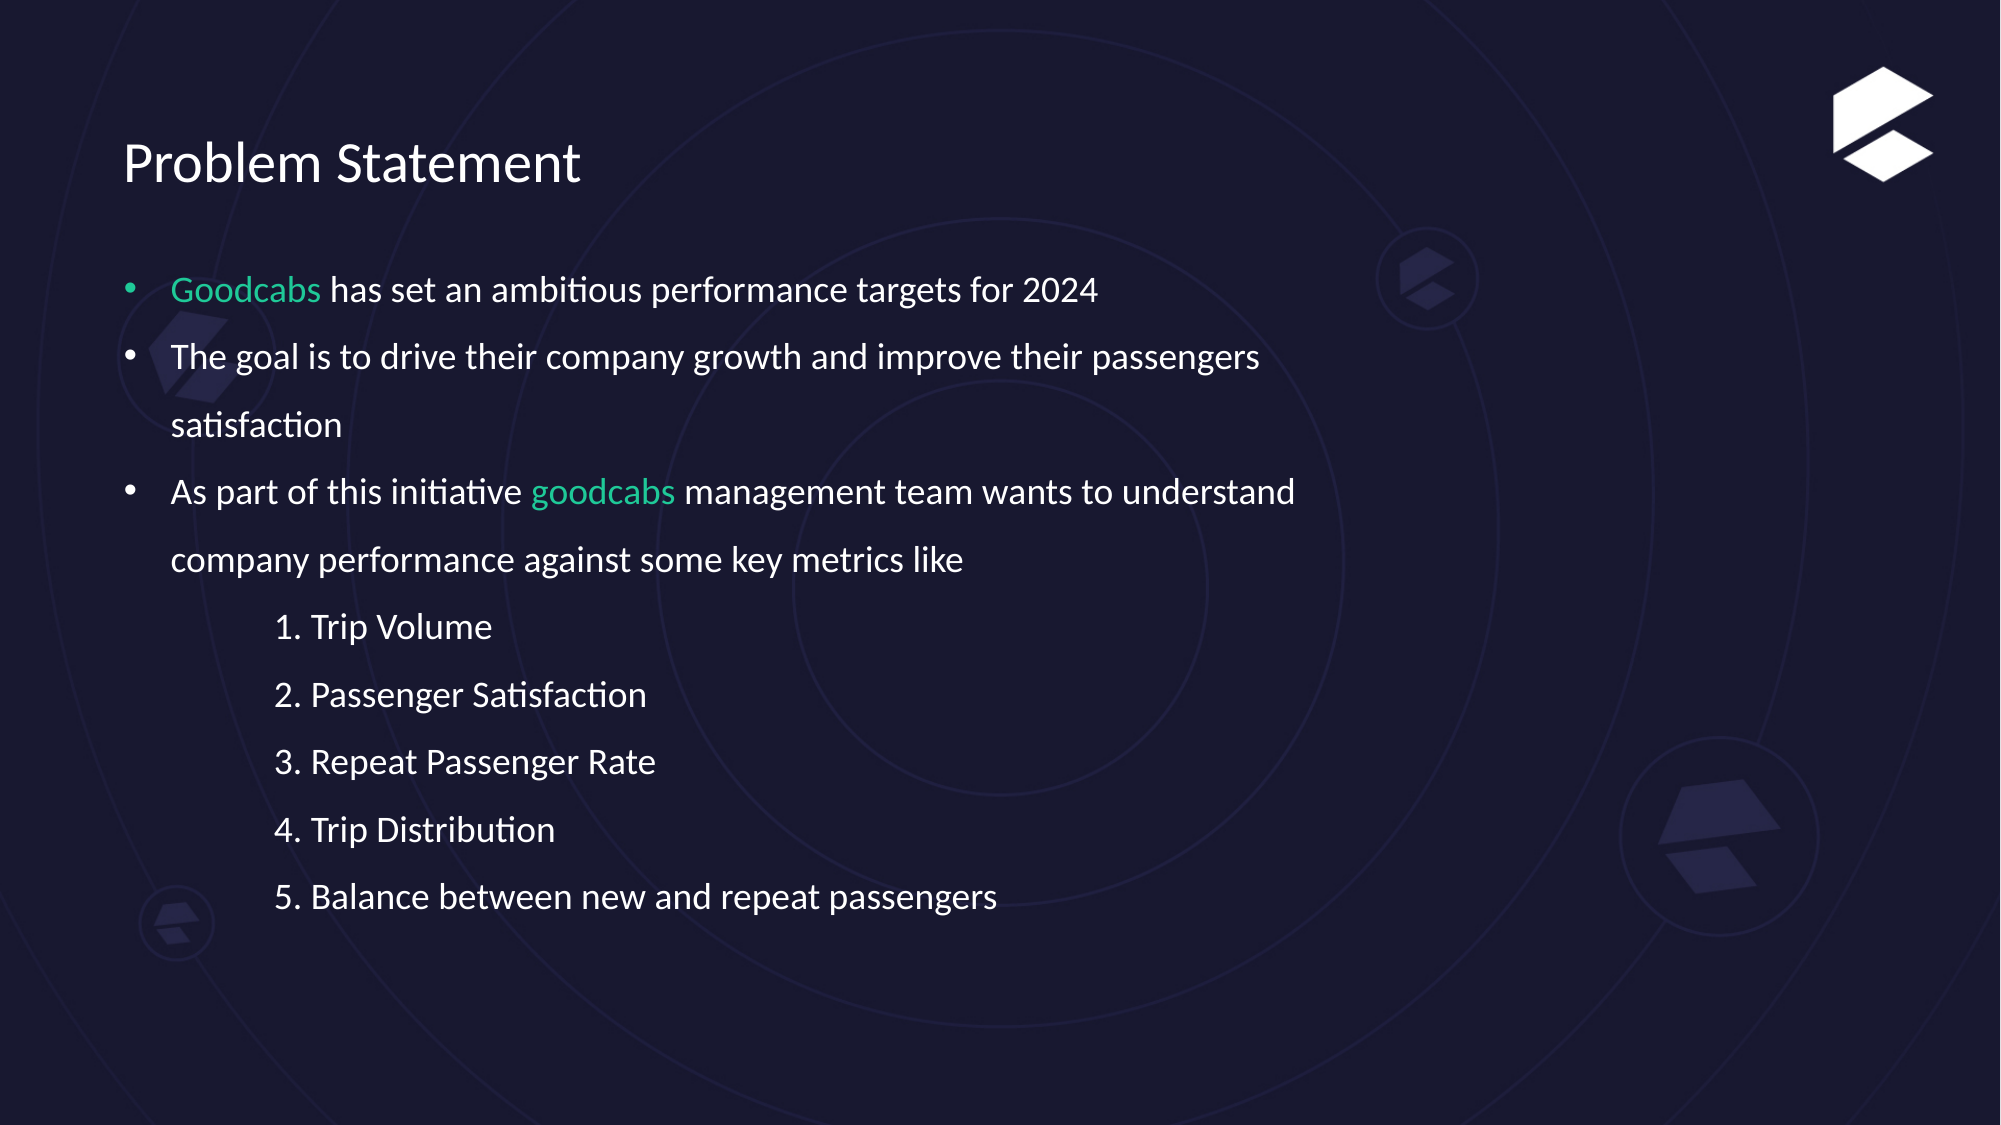

Problem Statement
Goodcabs has set an ambitious performance targets for 2024
The goal is to drive their company growth and improve their passengers satisfaction
As part of this initiative goodcabs management team wants to understand company performance against some key metrics like
	1. Trip Volume
	2. Passenger Satisfaction
	3. Repeat Passenger Rate
	4. Trip Distribution
	5. Balance between new and repeat passengers